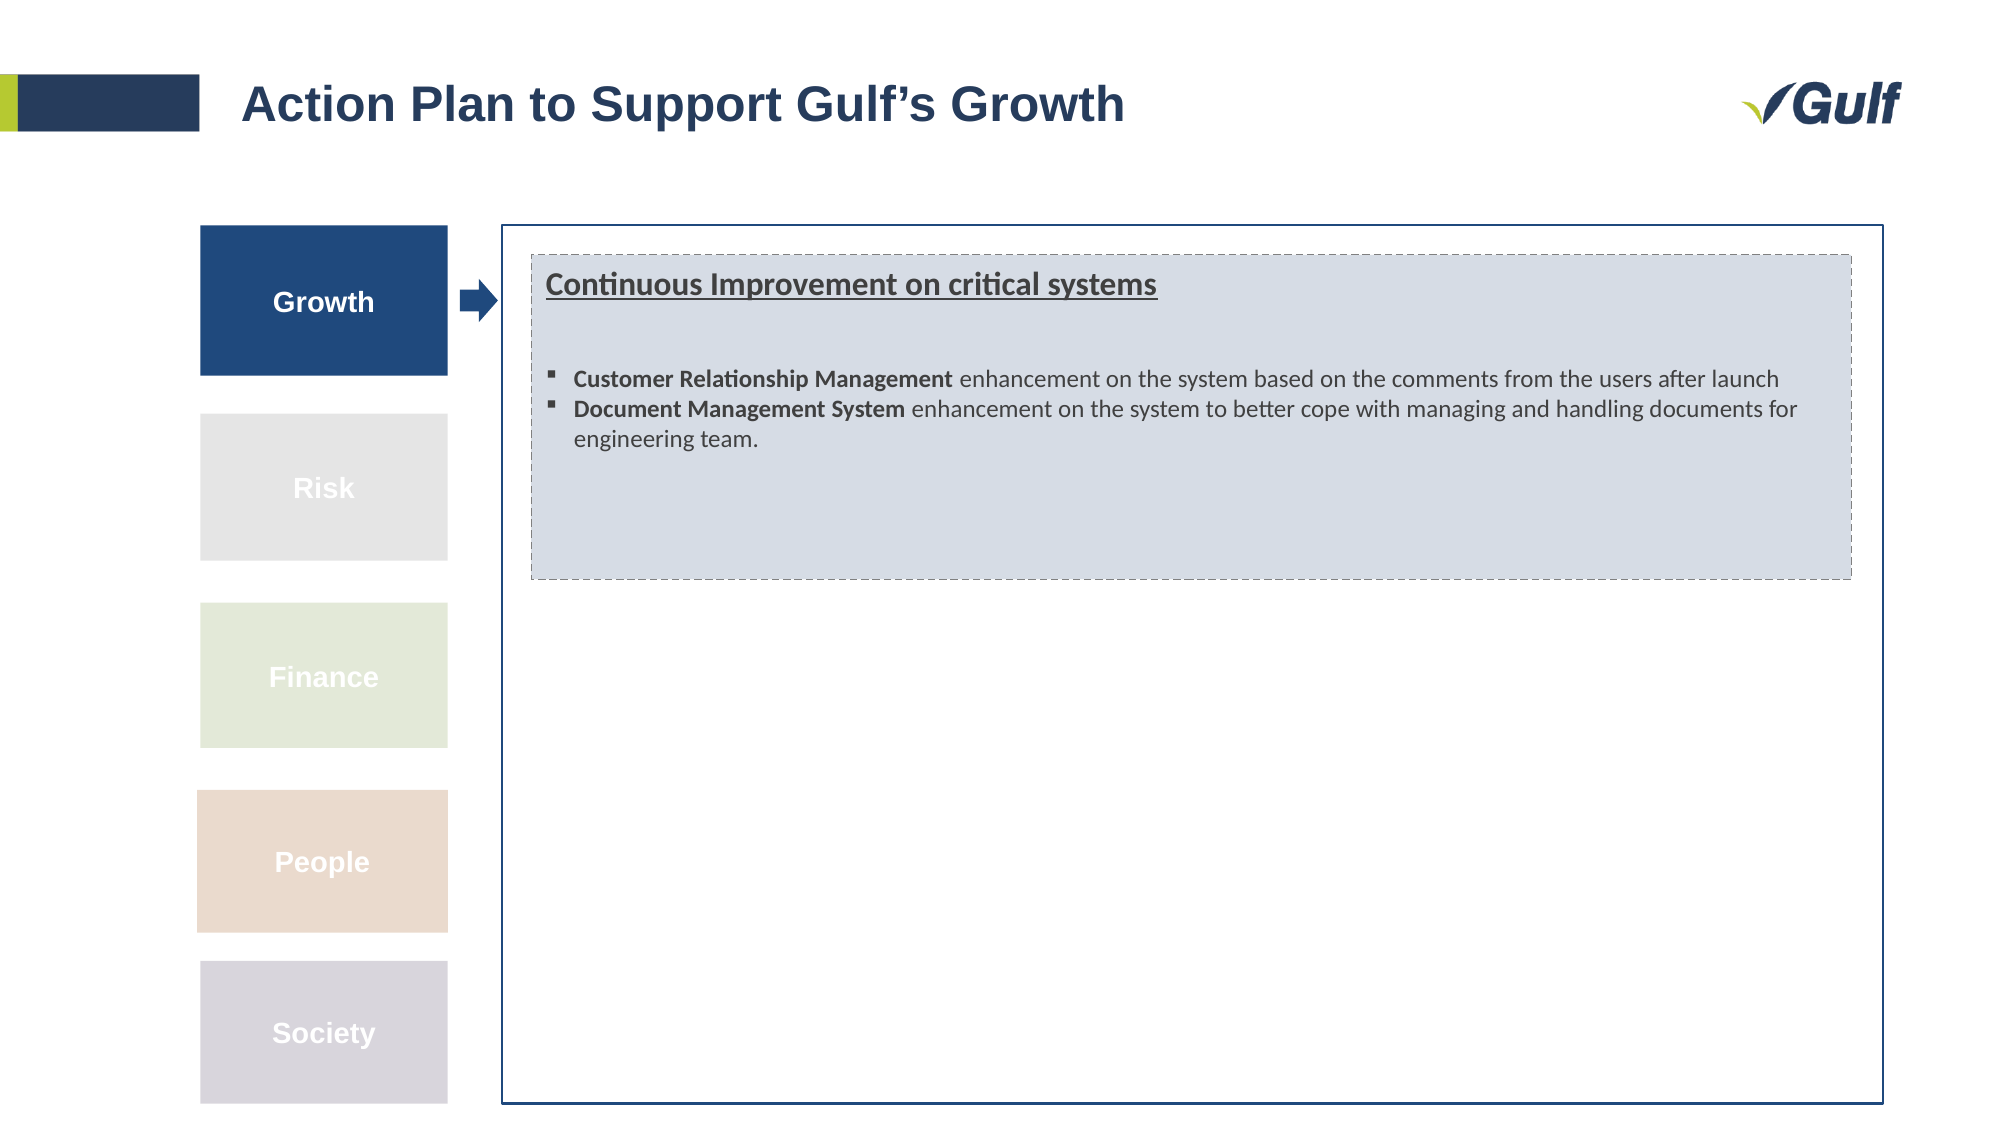

# Action Plan to Support Gulf’s Growth

Growth
Continuous Improvement on critical systems

Customer Relationship Management enhancement on the system based on the comments from the users after launch
Document Management System enhancement on the system to better cope with managing and handling documents for engineering team.

Risk
Finance
People
Society